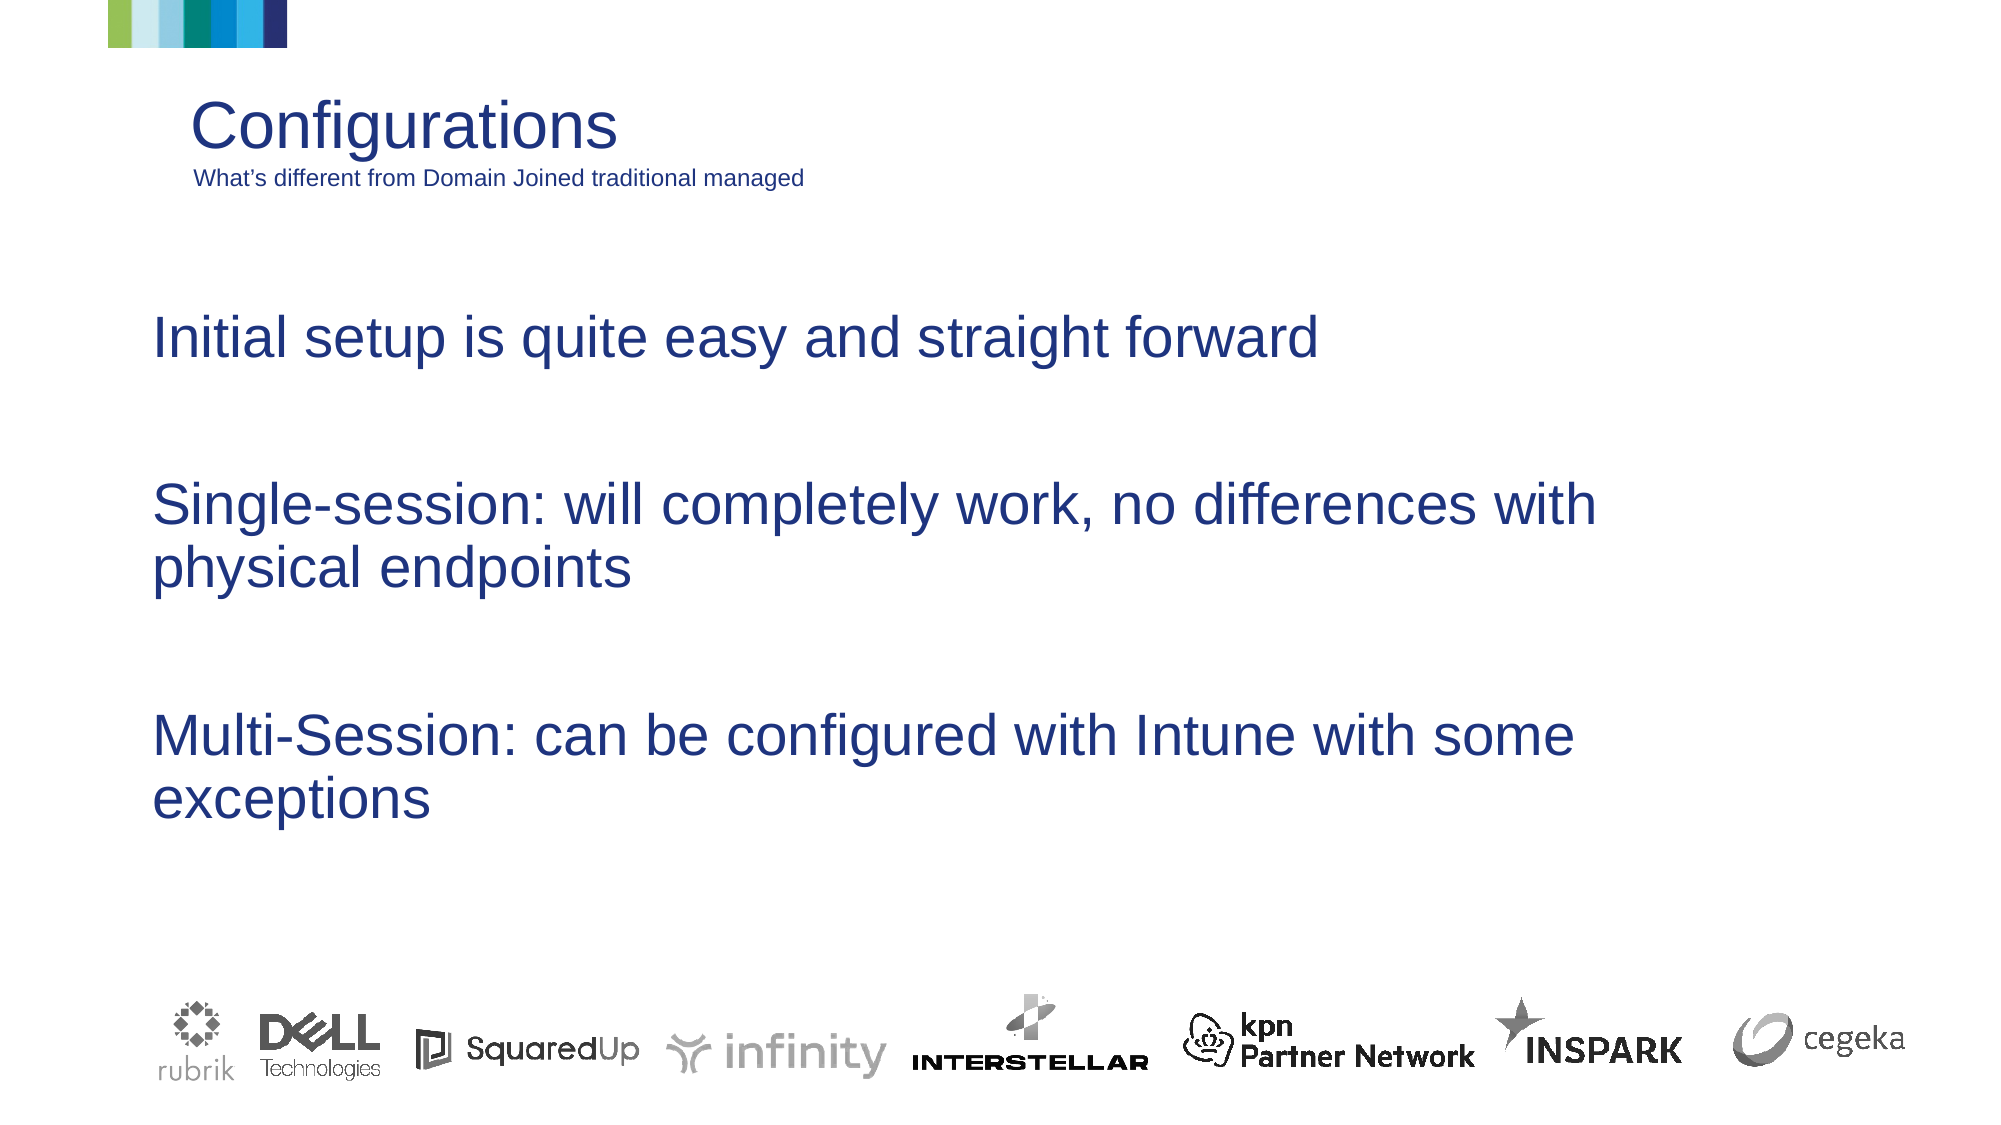

Configurations
What’s different from Domain Joined traditional managed
Initial setup is quite easy and straight forward

Single-session: will completely work, no differences with physical endpoints

Multi-Session: can be configured with Intune with some exceptions